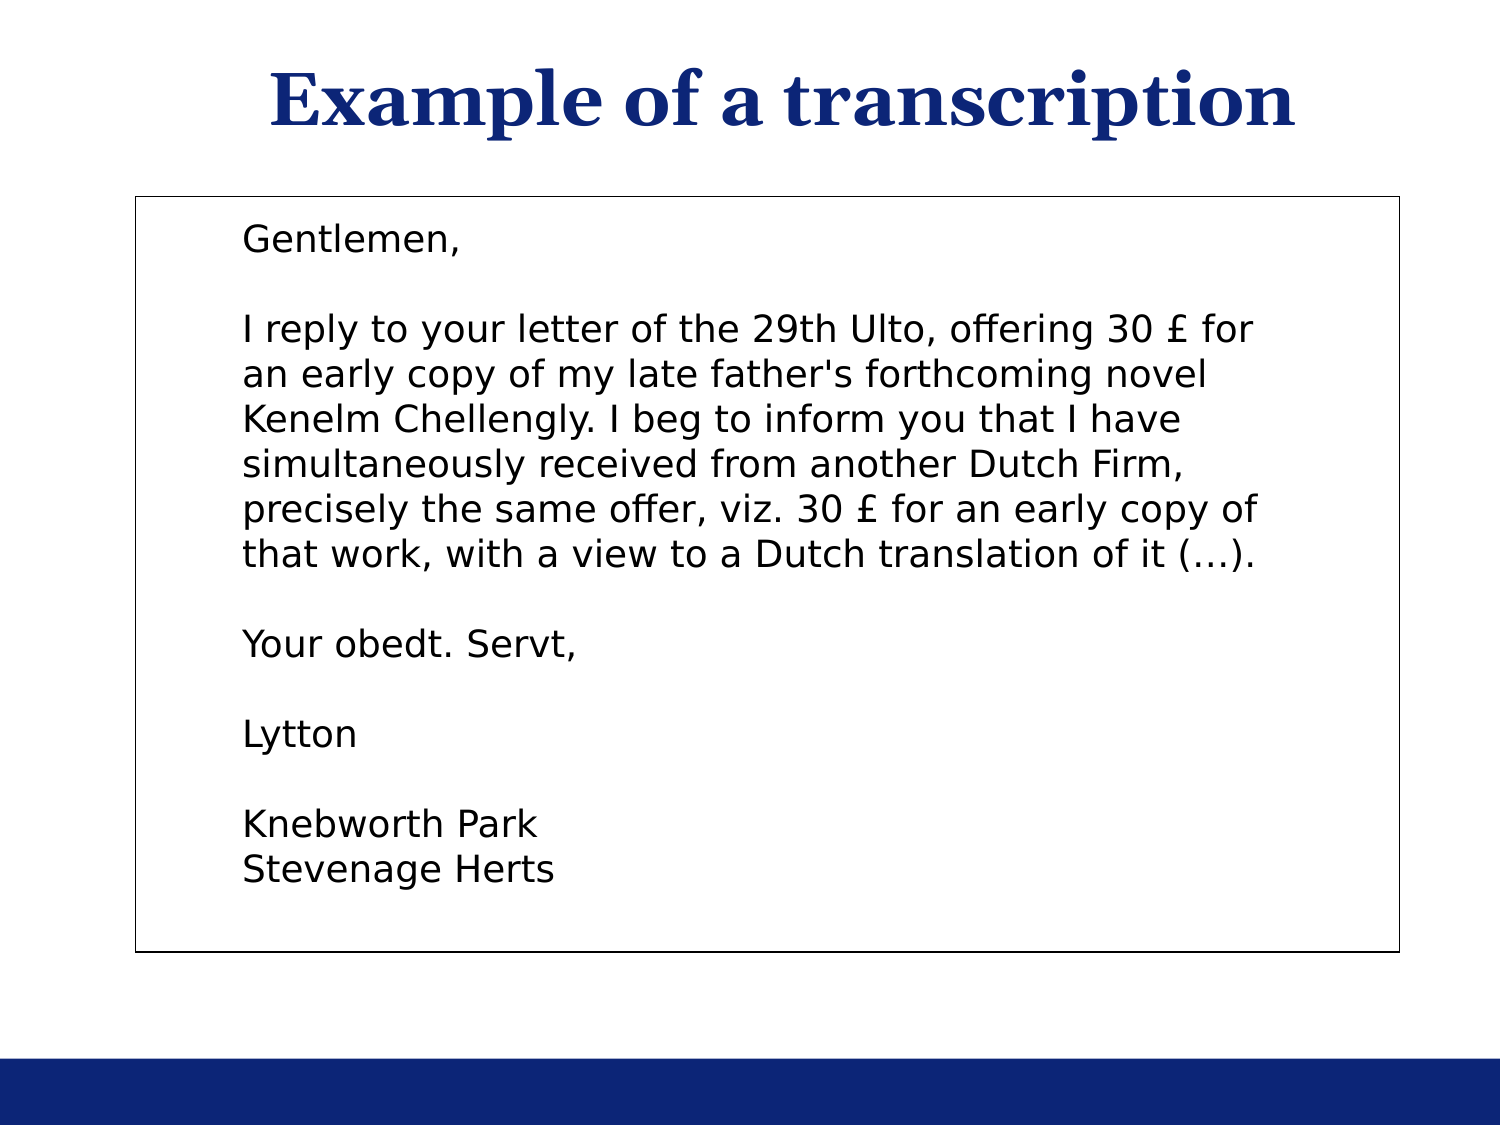

Example of a transcription

	Gentlemen,
	I reply to your letter of the 29th Ulto, offering 30 £ for an early copy of my late father's forthcoming novel Kenelm Chellengly. I beg to inform you that I have simultaneously received from another Dutch Firm, precisely the same offer, viz. 30 £ for an early copy of that work, with a view to a Dutch translation of it (…).
Your obedt. Servt,
Lytton
Knebworth Park
Stevenage Herts